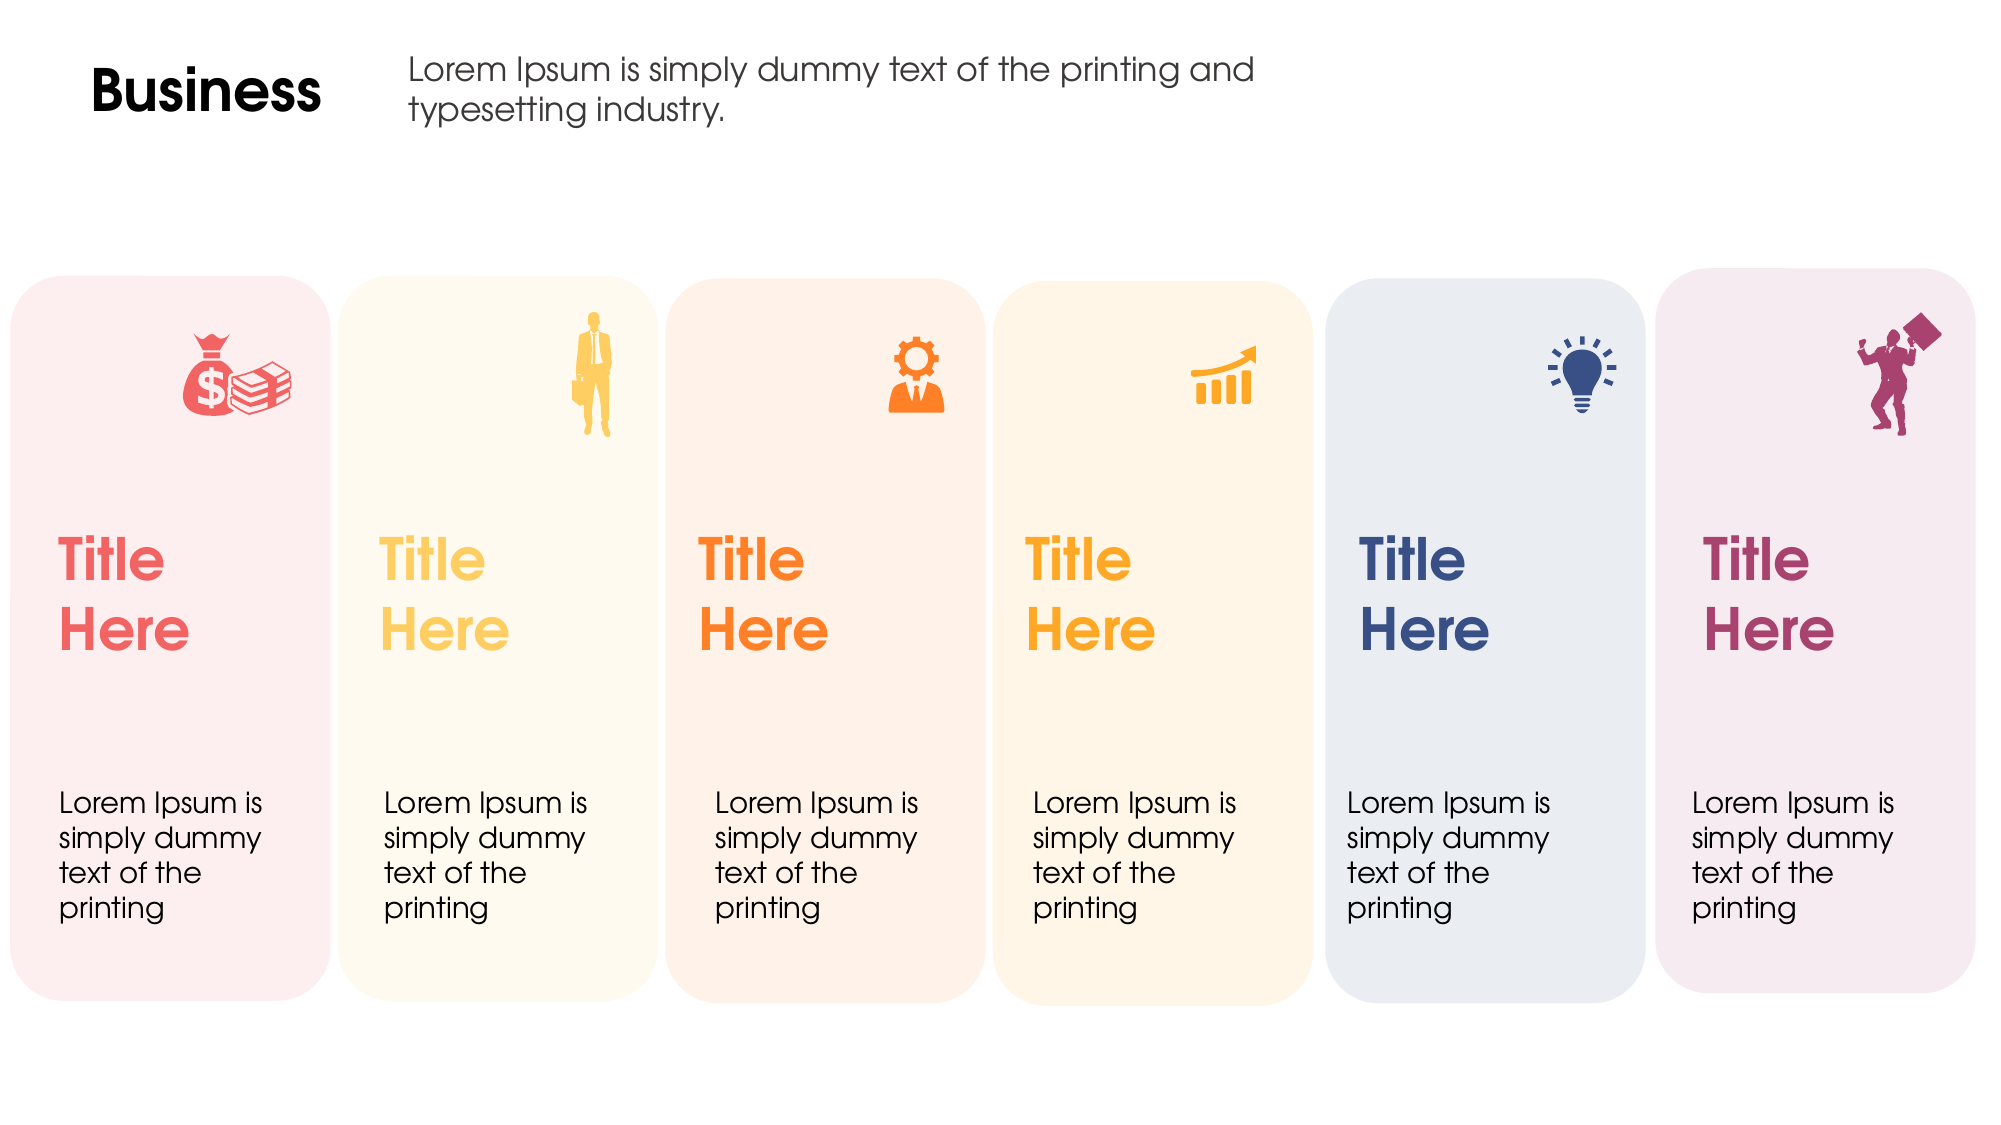

Lorem Ipsum is simply dummy text of the printing and typesetting industry.
Business

Title
Here
Title
Here
Title
Here
Title
Here
Title
Here
Title
Here
Lorem Ipsum is simply dummy text of the printing
Lorem Ipsum is simply dummy text of the printing
Lorem Ipsum is simply dummy text of the printing
Lorem Ipsum is simply dummy text of the printing
Lorem Ipsum is simply dummy text of the printing
Lorem Ipsum is simply dummy text of the printing